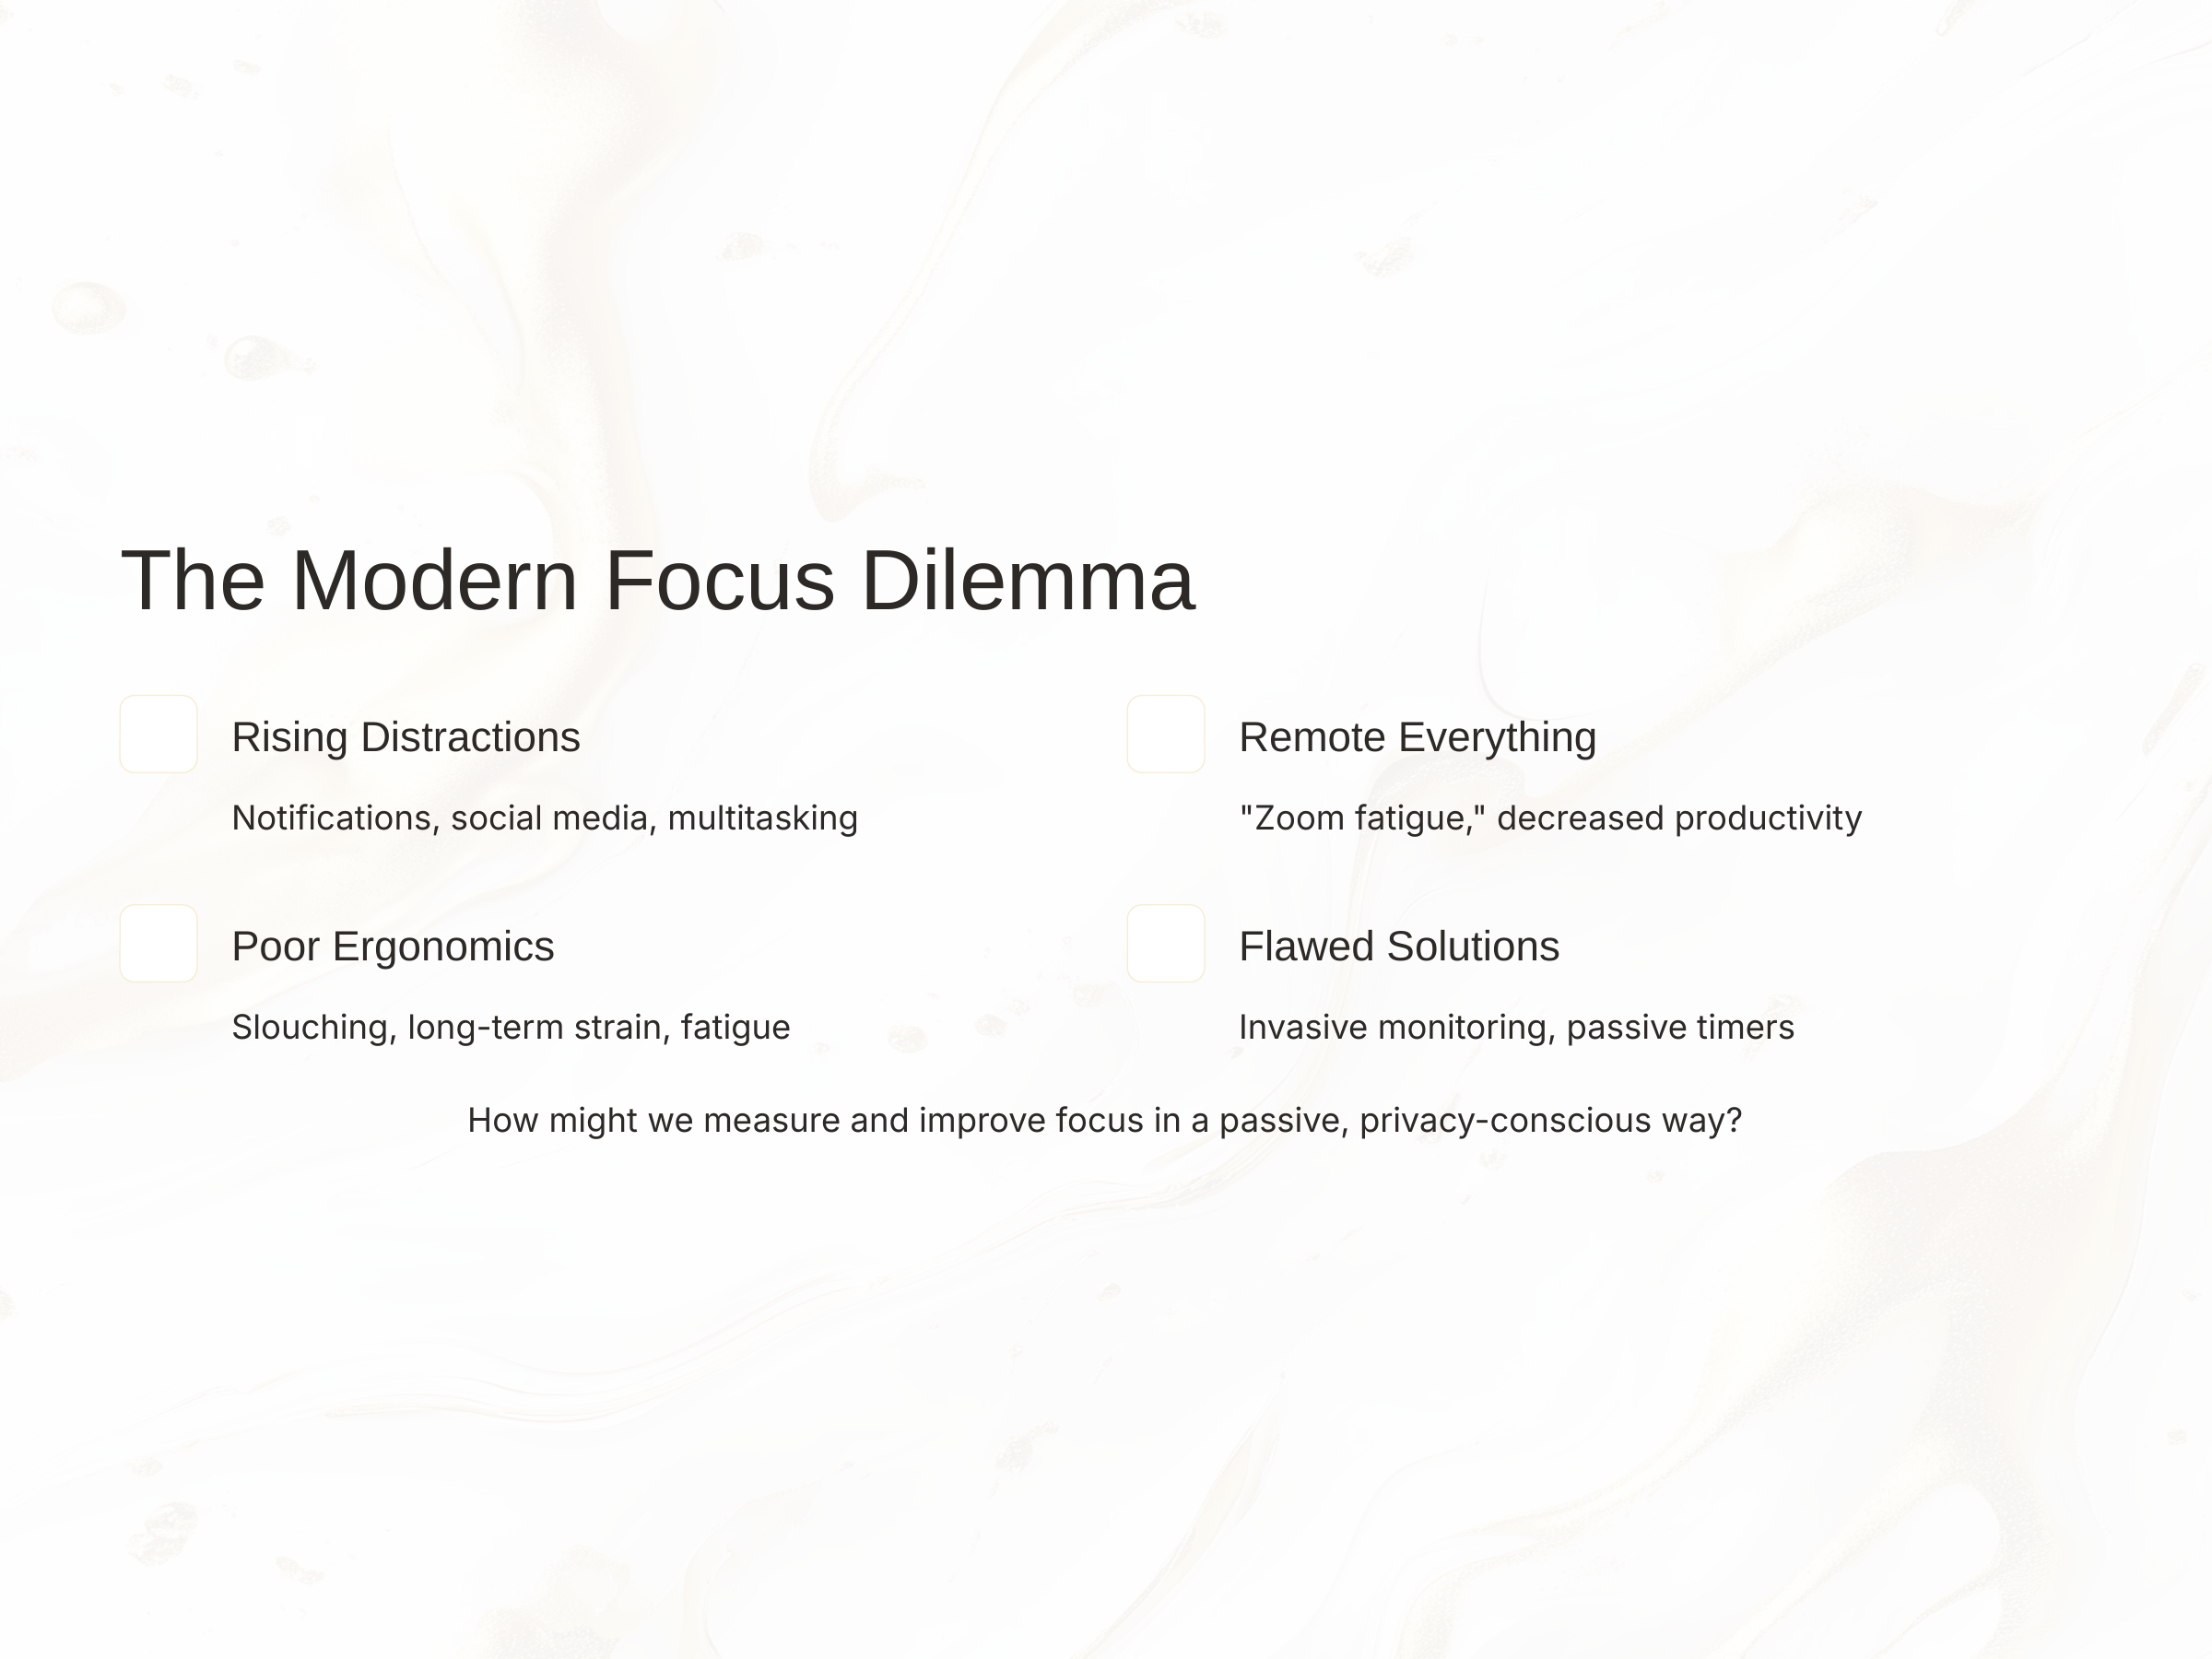

The Modern Focus Dilemma

Rising Distractions
Remote Everything
Notifications, social media, multitasking
"Zoom fatigue," decreased productivity

Poor Ergonomics
Flawed Solutions
Slouching, long-term strain, fatigue
Invasive monitoring, passive timers
How might we measure and improve focus in a passive, privacy-conscious way?